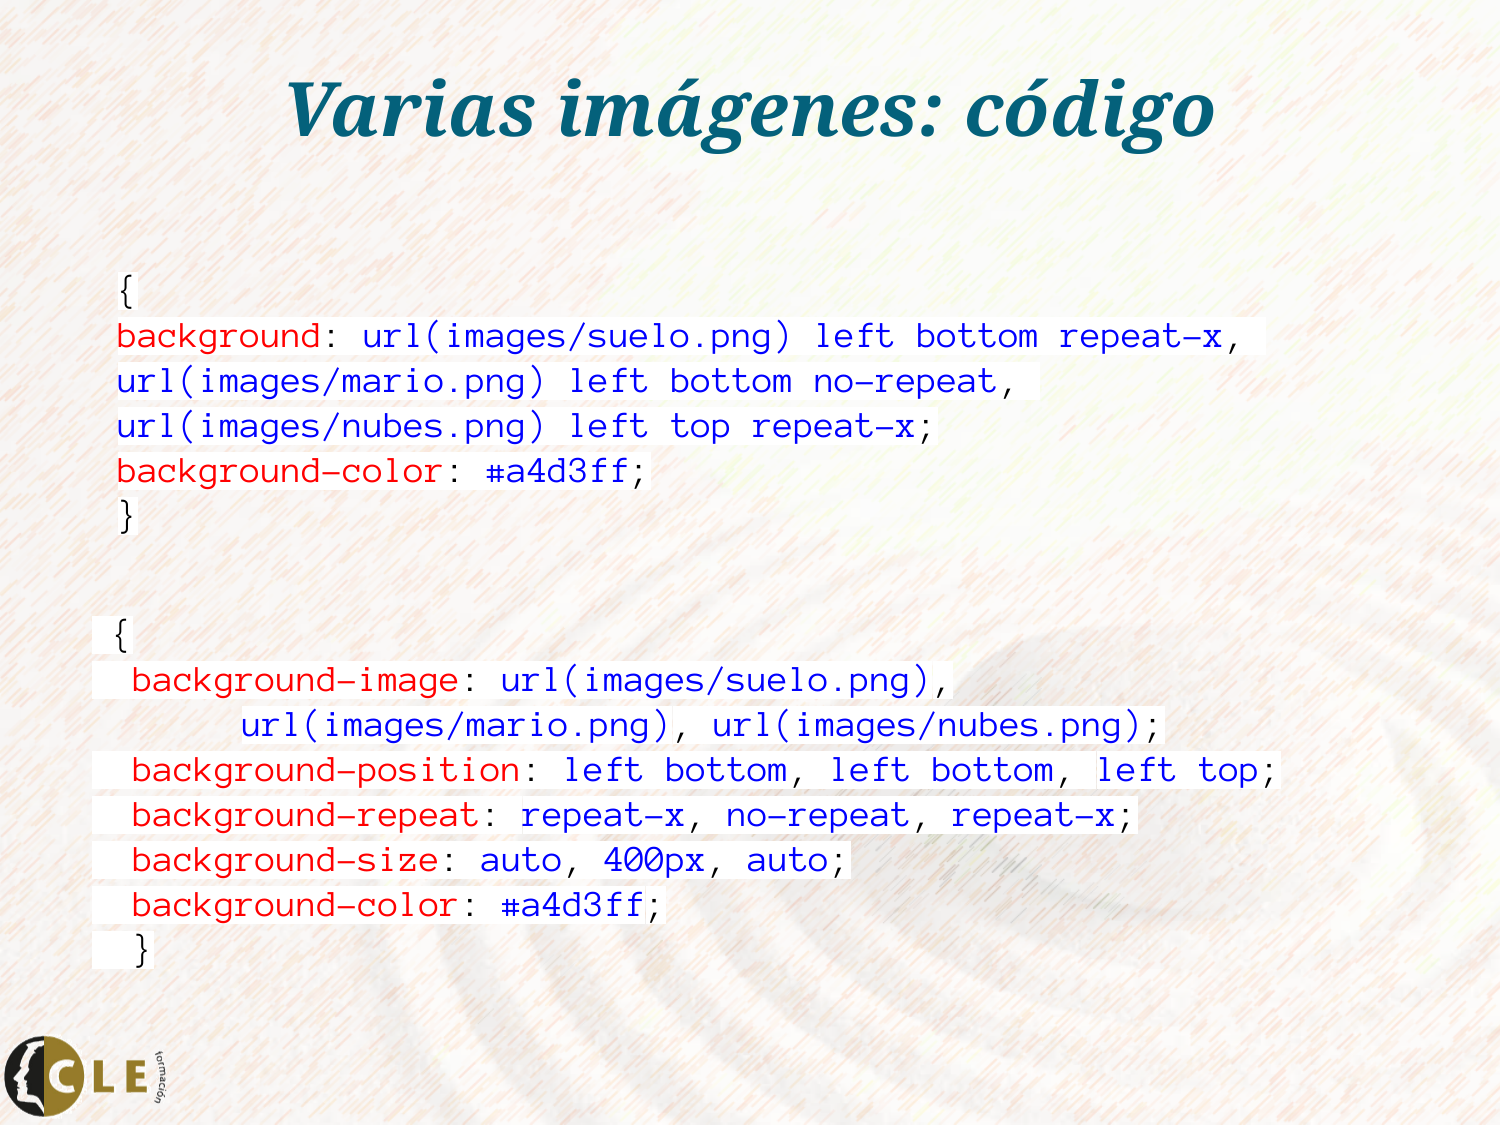

# Varias imágenes: código
{
background: url(images/suelo.png) left bottom repeat-x,
url(images/mario.png) left bottom no-repeat,
url(images/nubes.png) left top repeat-x;
background-color: #a4d3ff;
}
 {
  background-image: url(images/suelo.png),
	url(images/mario.png), url(images/nubes.png);
  background-position: left bottom, left bottom, left top;
  background-repeat: repeat-x, no-repeat, repeat-x;
  background-size: auto, 400px, auto;
  background-color: #a4d3ff;
  }